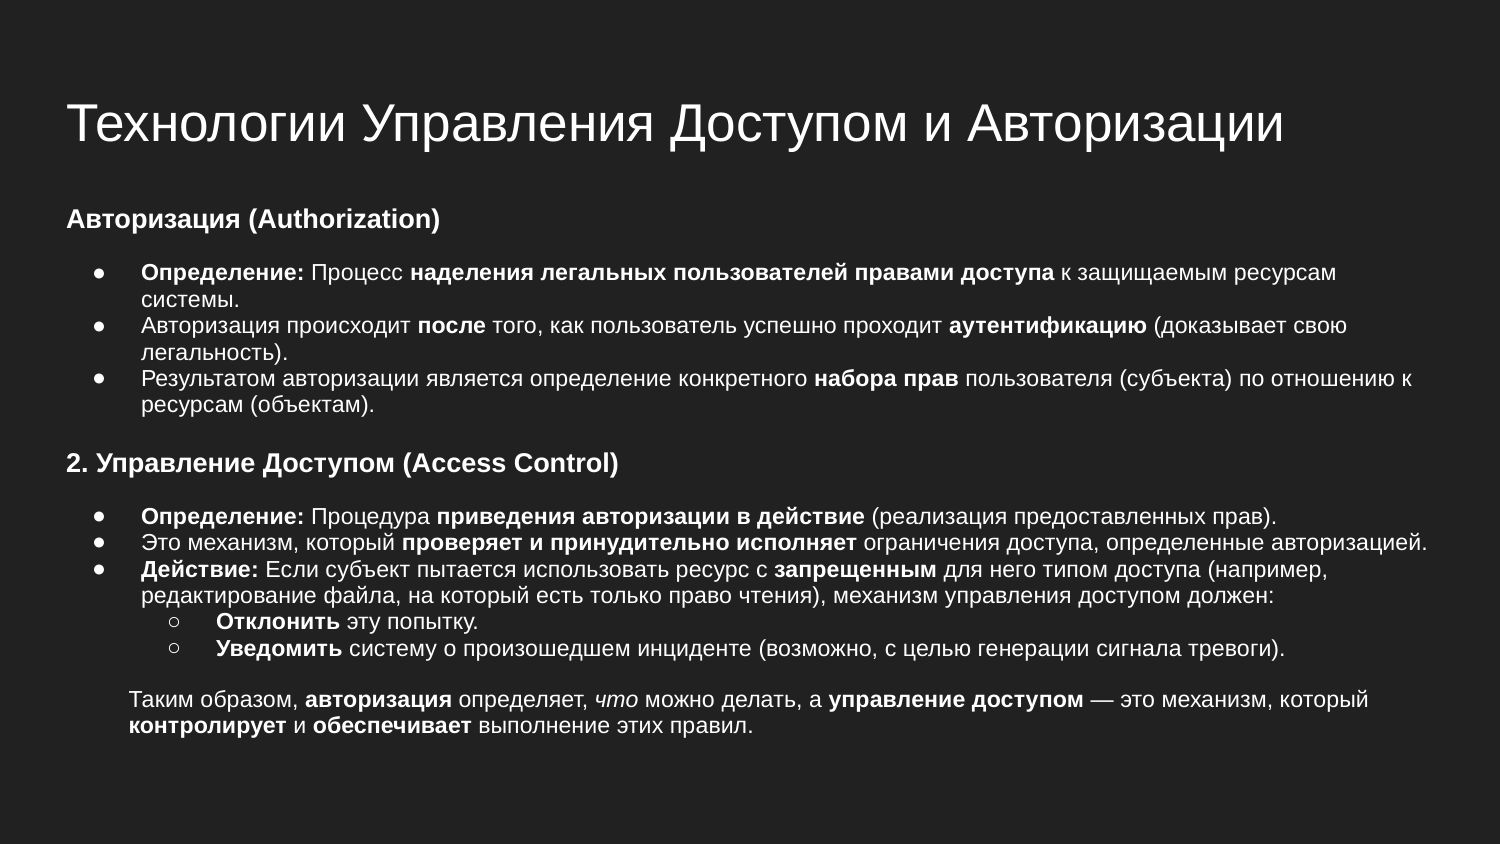

# Технологии Управления Доступом и Авторизации
Авторизация (Authorization)
Определение: Процесс наделения легальных пользователей правами доступа к защищаемым ресурсам системы.
Авторизация происходит после того, как пользователь успешно проходит аутентификацию (доказывает свою легальность).
Результатом авторизации является определение конкретного набора прав пользователя (субъекта) по отношению к ресурсам (объектам).
2. Управление Доступом (Access Control)
Определение: Процедура приведения авторизации в действие (реализация предоставленных прав).
Это механизм, который проверяет и принудительно исполняет ограничения доступа, определенные авторизацией.
Действие: Если субъект пытается использовать ресурс с запрещенным для него типом доступа (например, редактирование файла, на который есть только право чтения), механизм управления доступом должен:
Отклонить эту попытку.
Уведомить систему о произошедшем инциденте (возможно, с целью генерации сигнала тревоги).
Таким образом, авторизация определяет, что можно делать, а управление доступом — это механизм, который контролирует и обеспечивает выполнение этих правил.